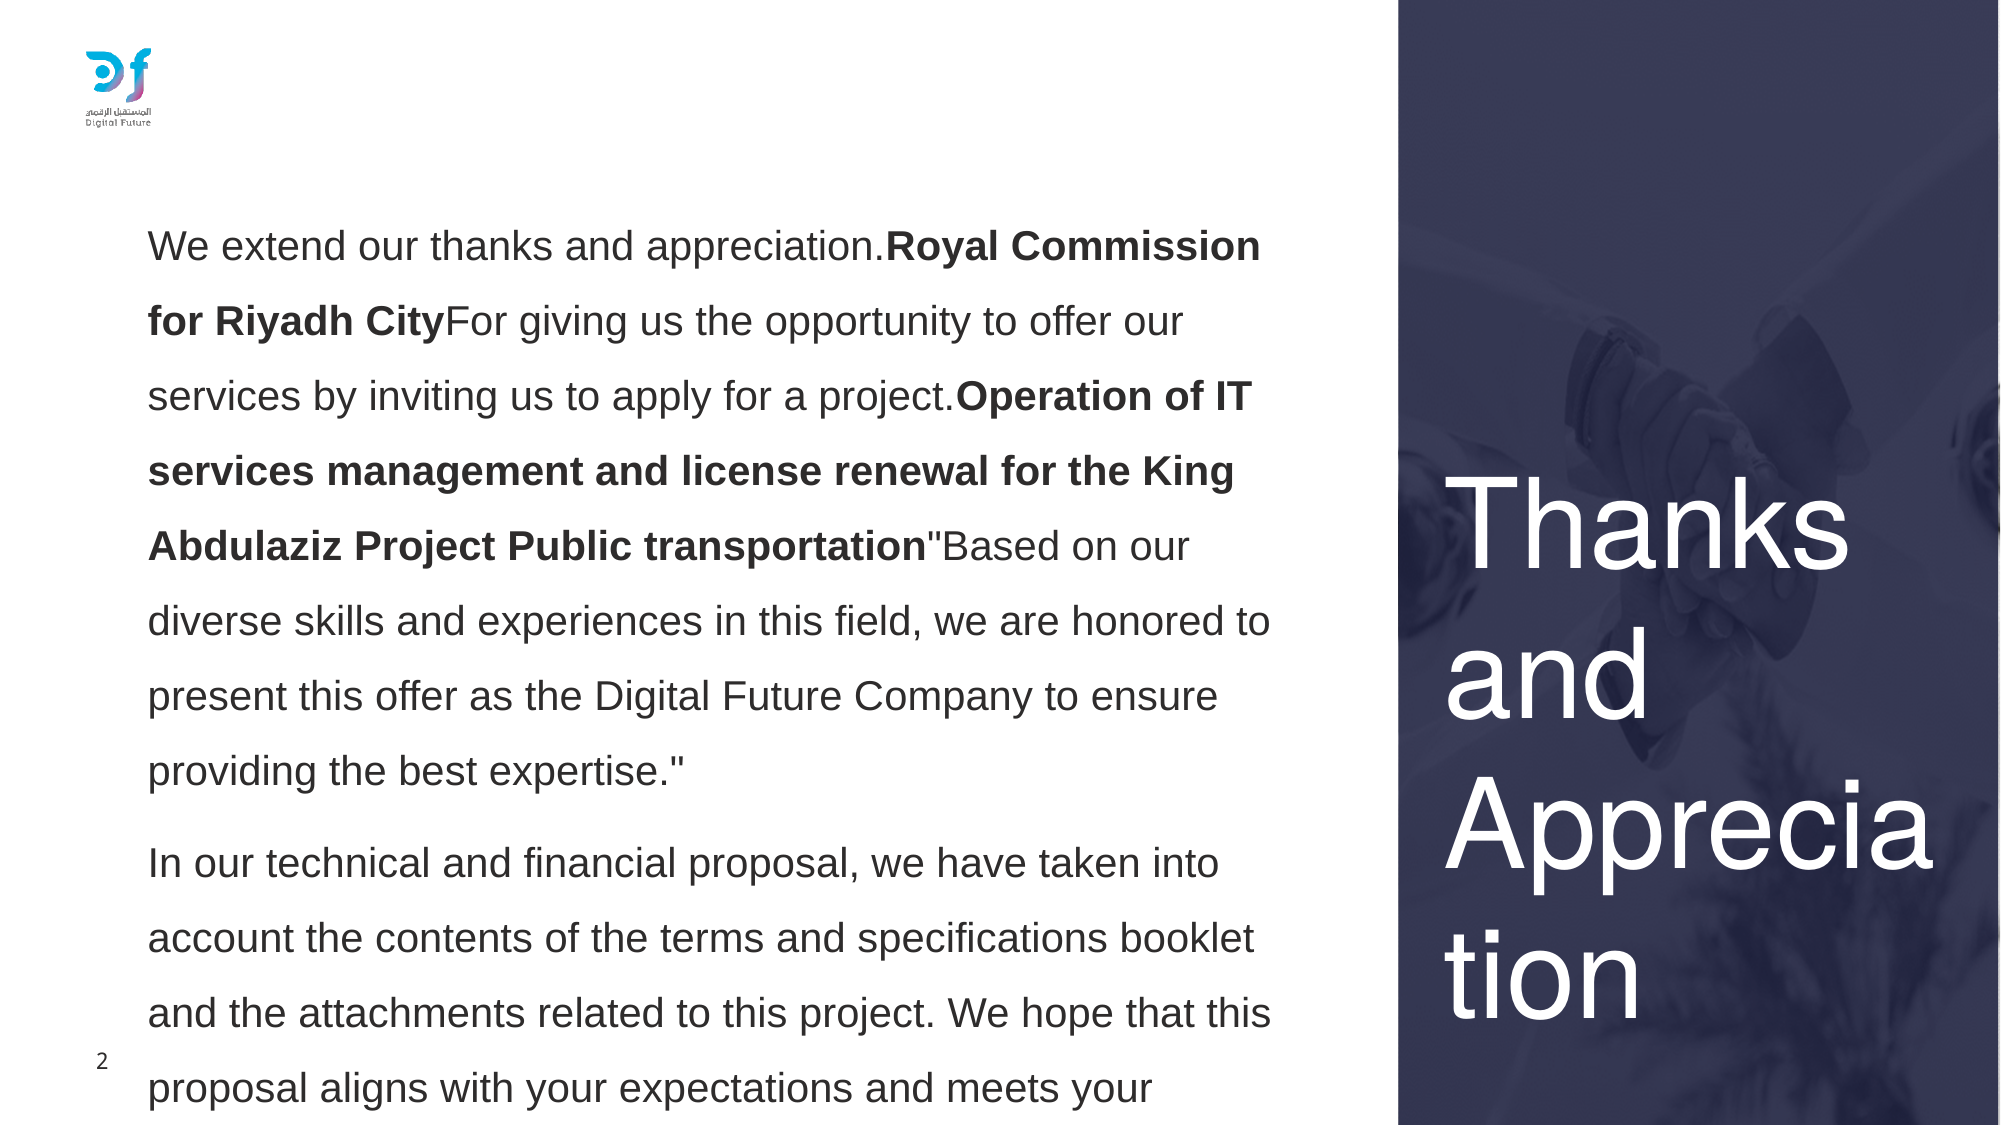

We extend our thanks and appreciation.Royal Commission for Riyadh CityFor giving us the opportunity to offer our services by inviting us to apply for a project.Operation of IT services management and license renewal for the King Abdulaziz Project Public transportation"Based on our diverse skills and experiences in this field, we are honored to present this offer as the Digital Future Company to ensure providing the best expertise."
In our technical and financial proposal, we have taken into account the contents of the terms and specifications booklet and the attachments related to this project. We hope that this proposal aligns with your expectations and meets your approval.
Thanks and Appreciation